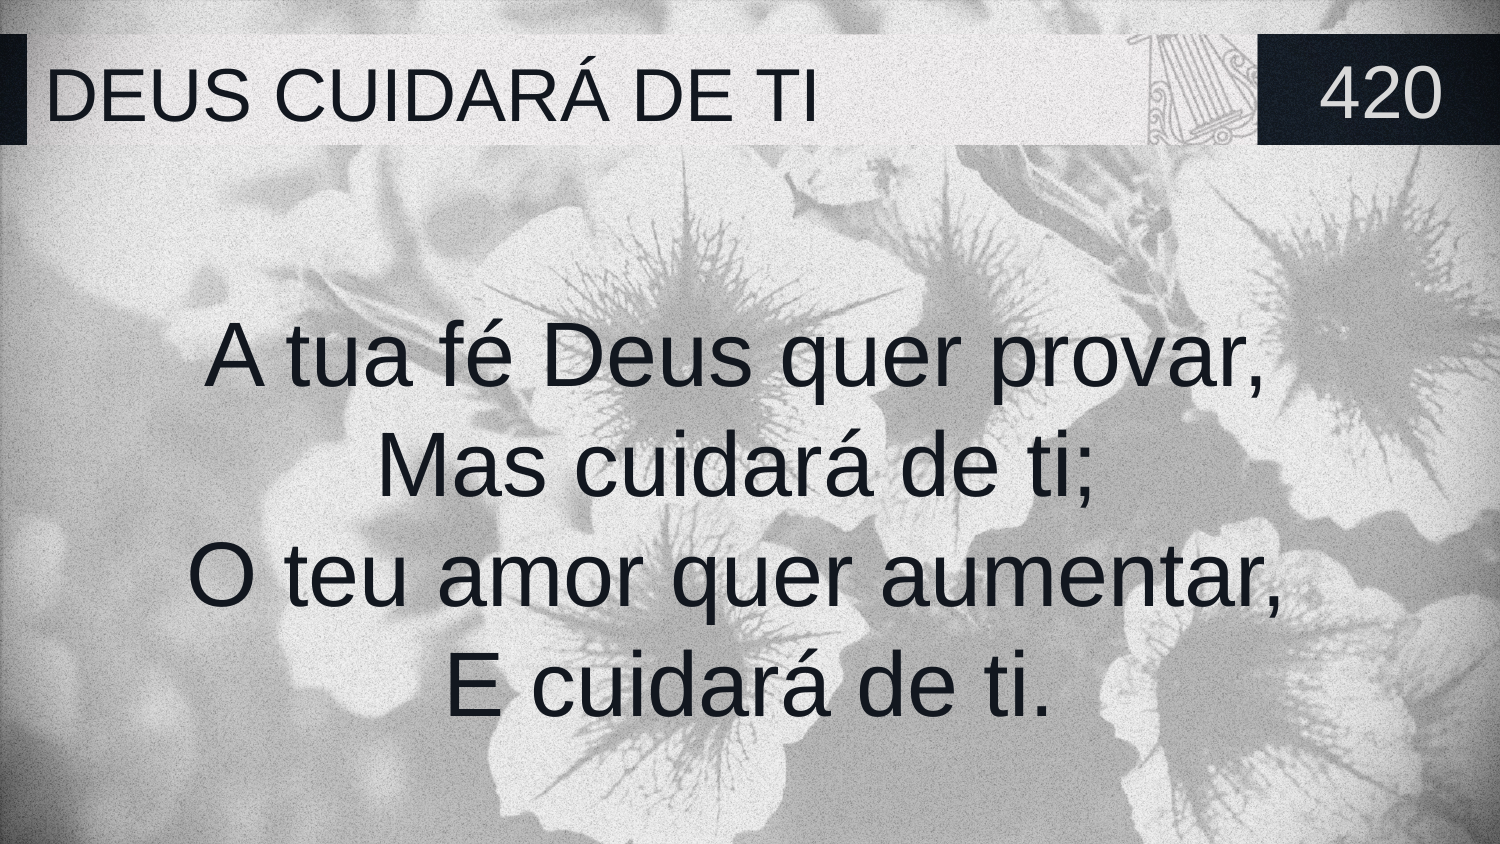

# DEUS CUIDARÁ DE TI
420
A tua fé Deus quer provar,
Mas cuidará de ti;
O teu amor quer aumentar,
E cuidará de ti.